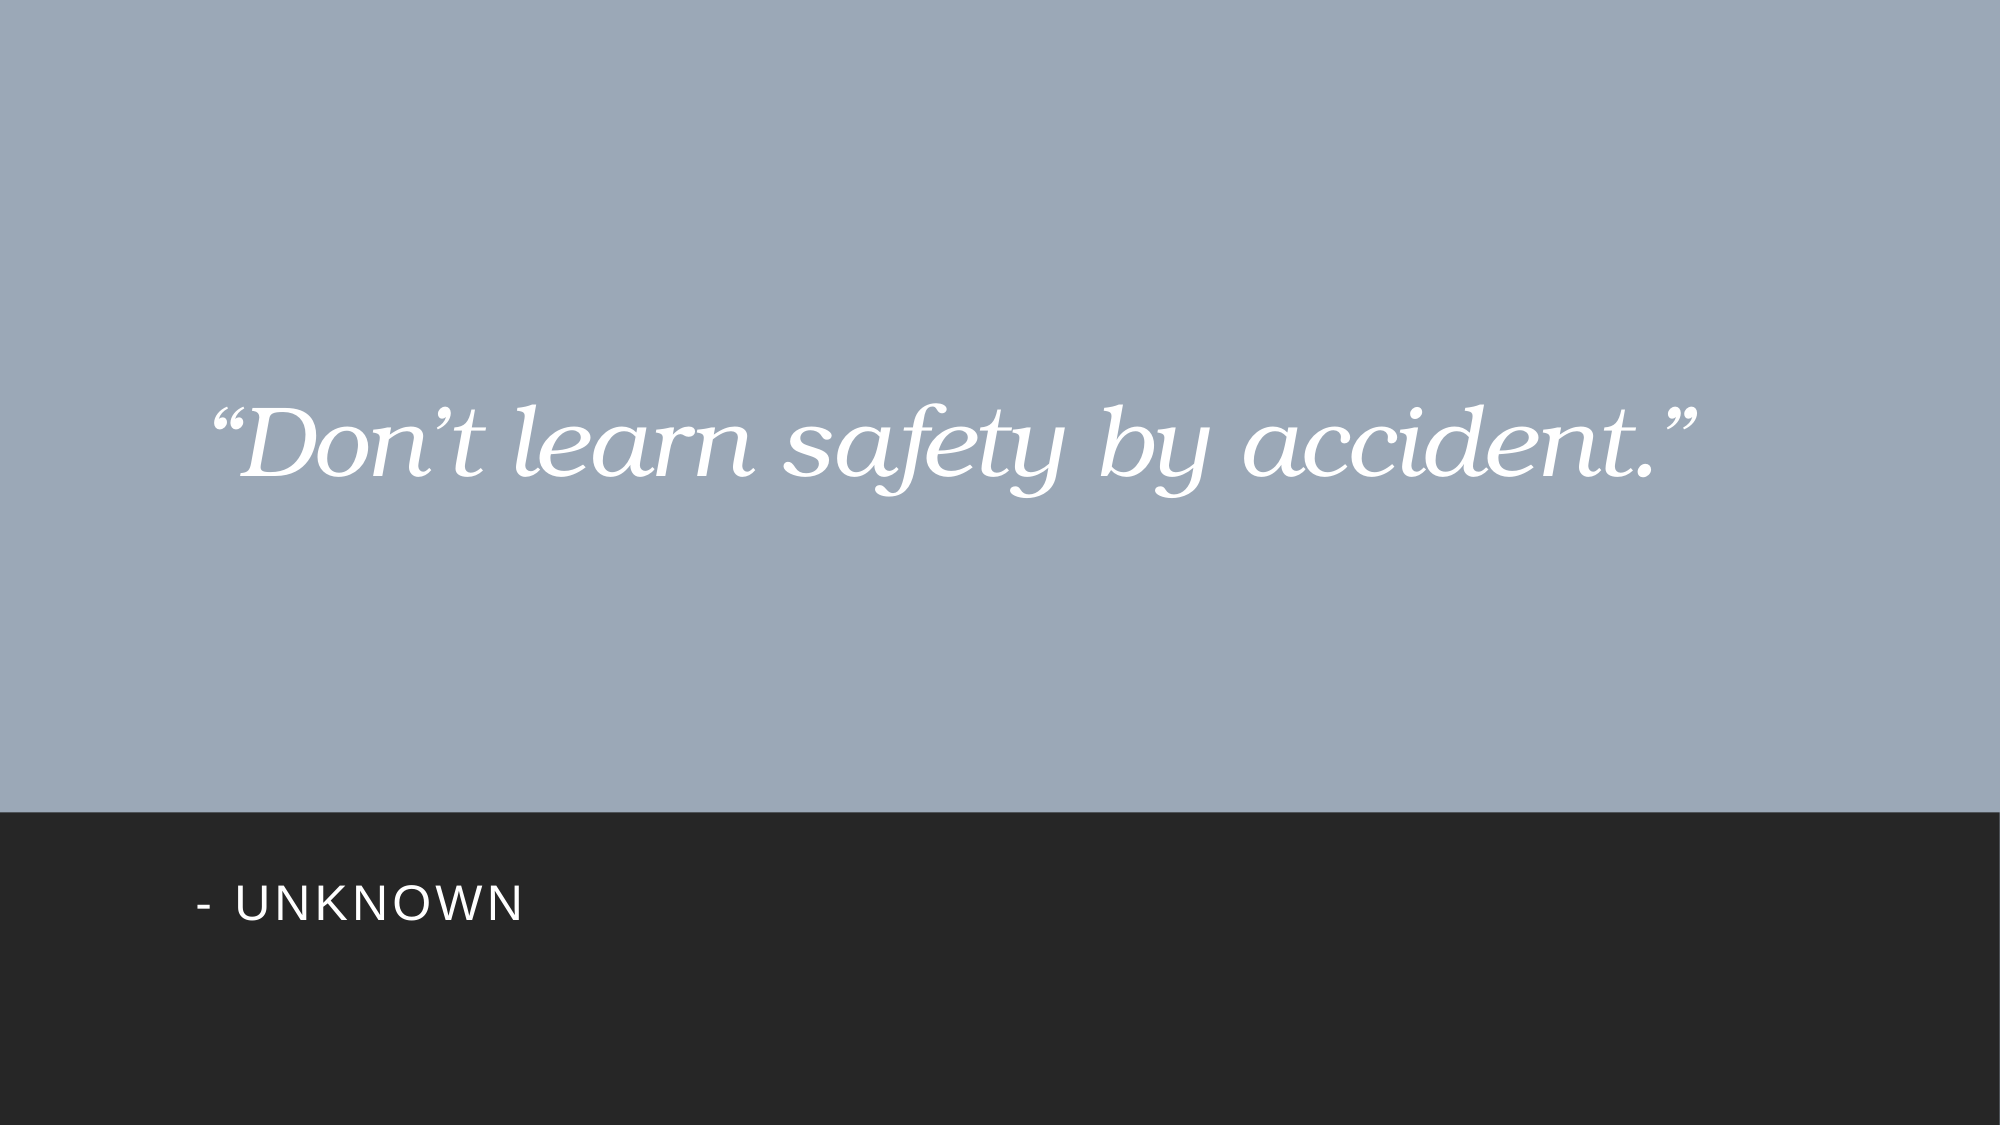

# “Don’t learn safety by accident.”

- Unknown